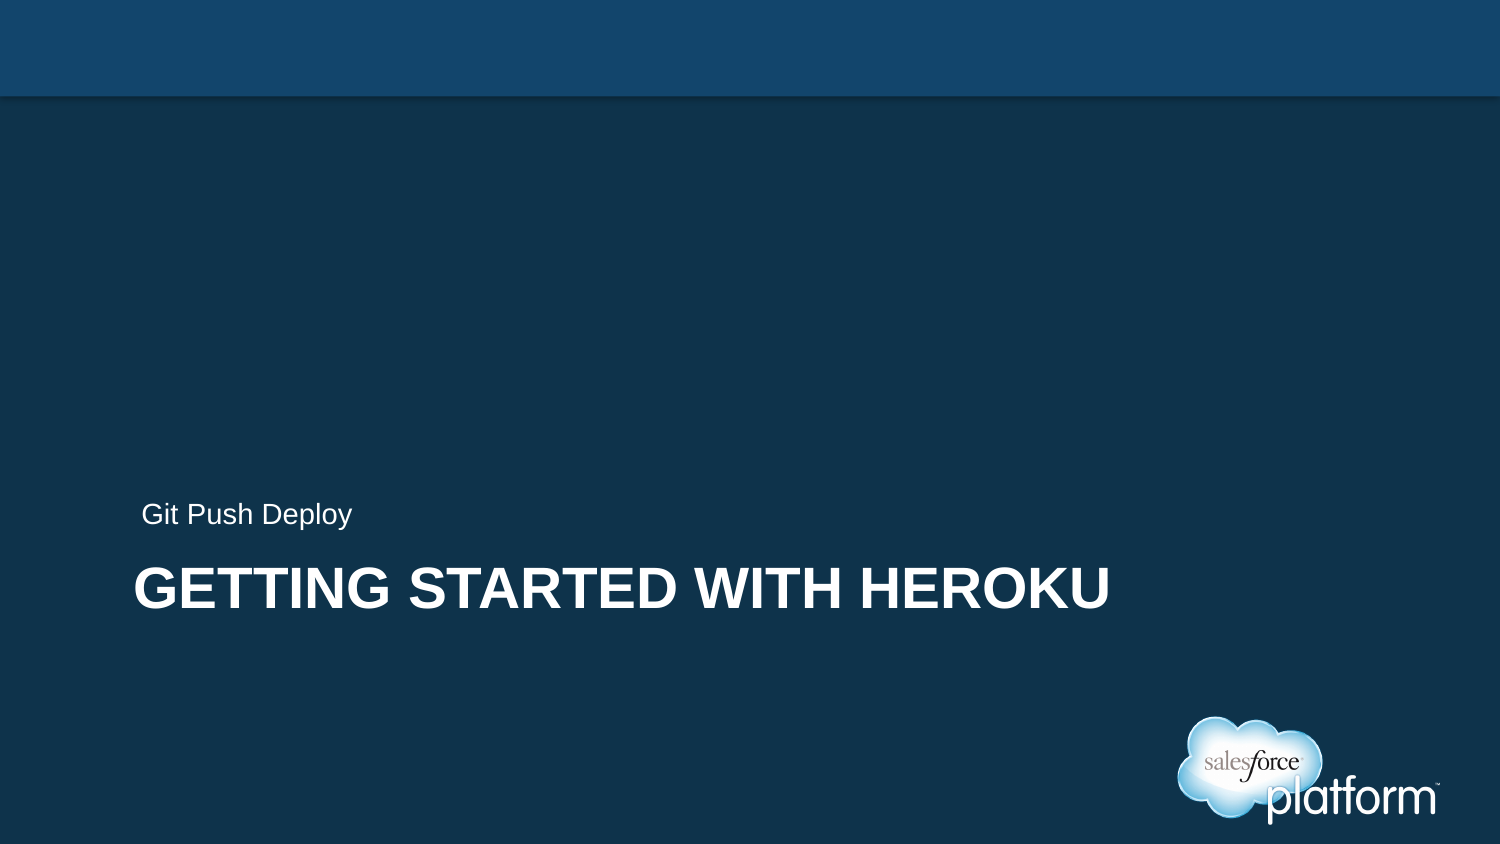

Git Push Deploy
# Getting started with Heroku